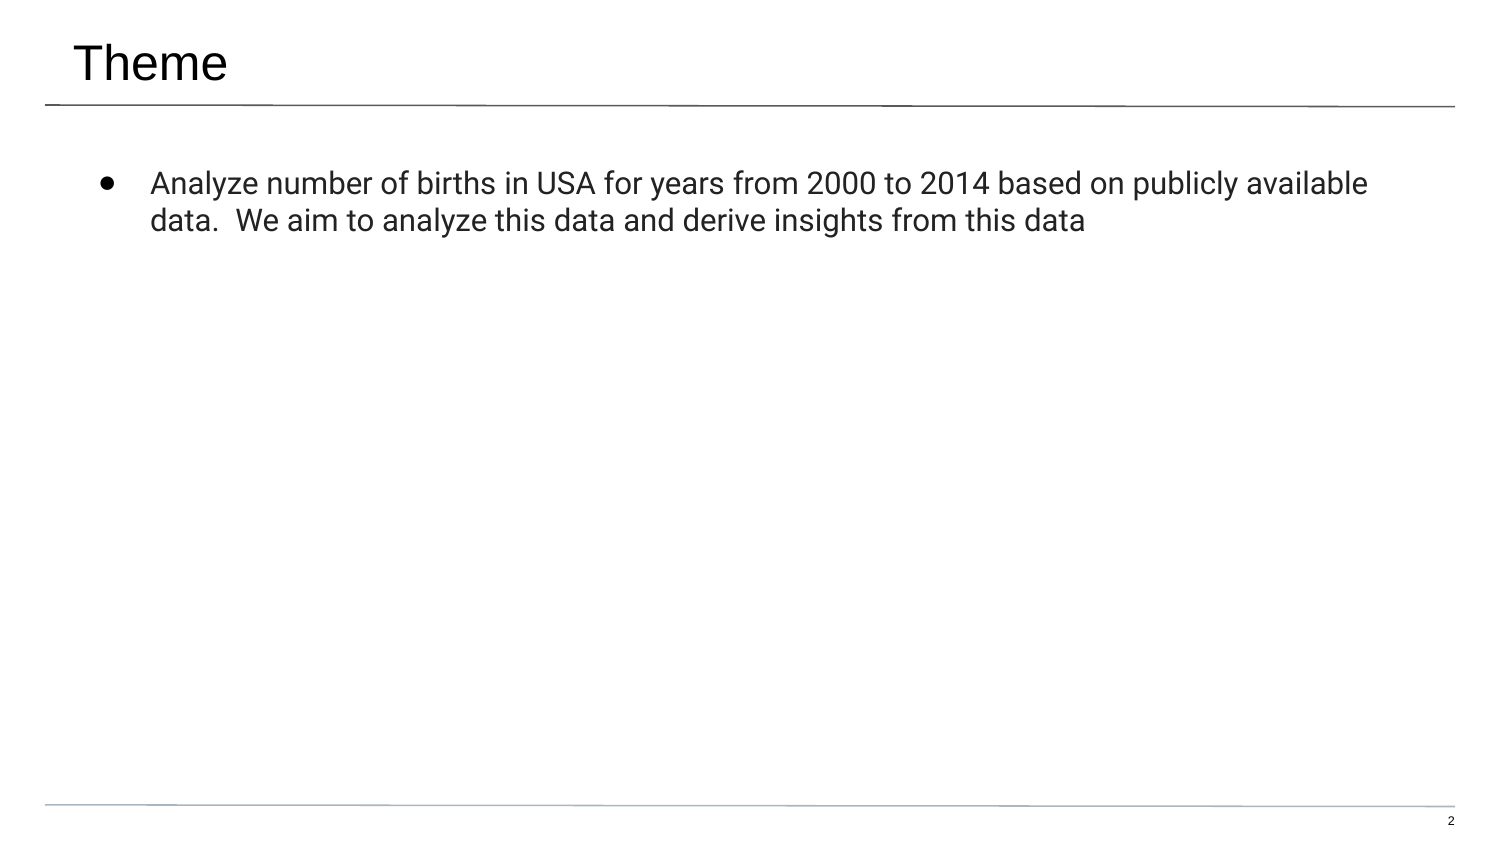

# Theme

Analyze number of births in USA for years from 2000 to 2014 based on publicly available data.  We aim to analyze this data and derive insights from this data

2